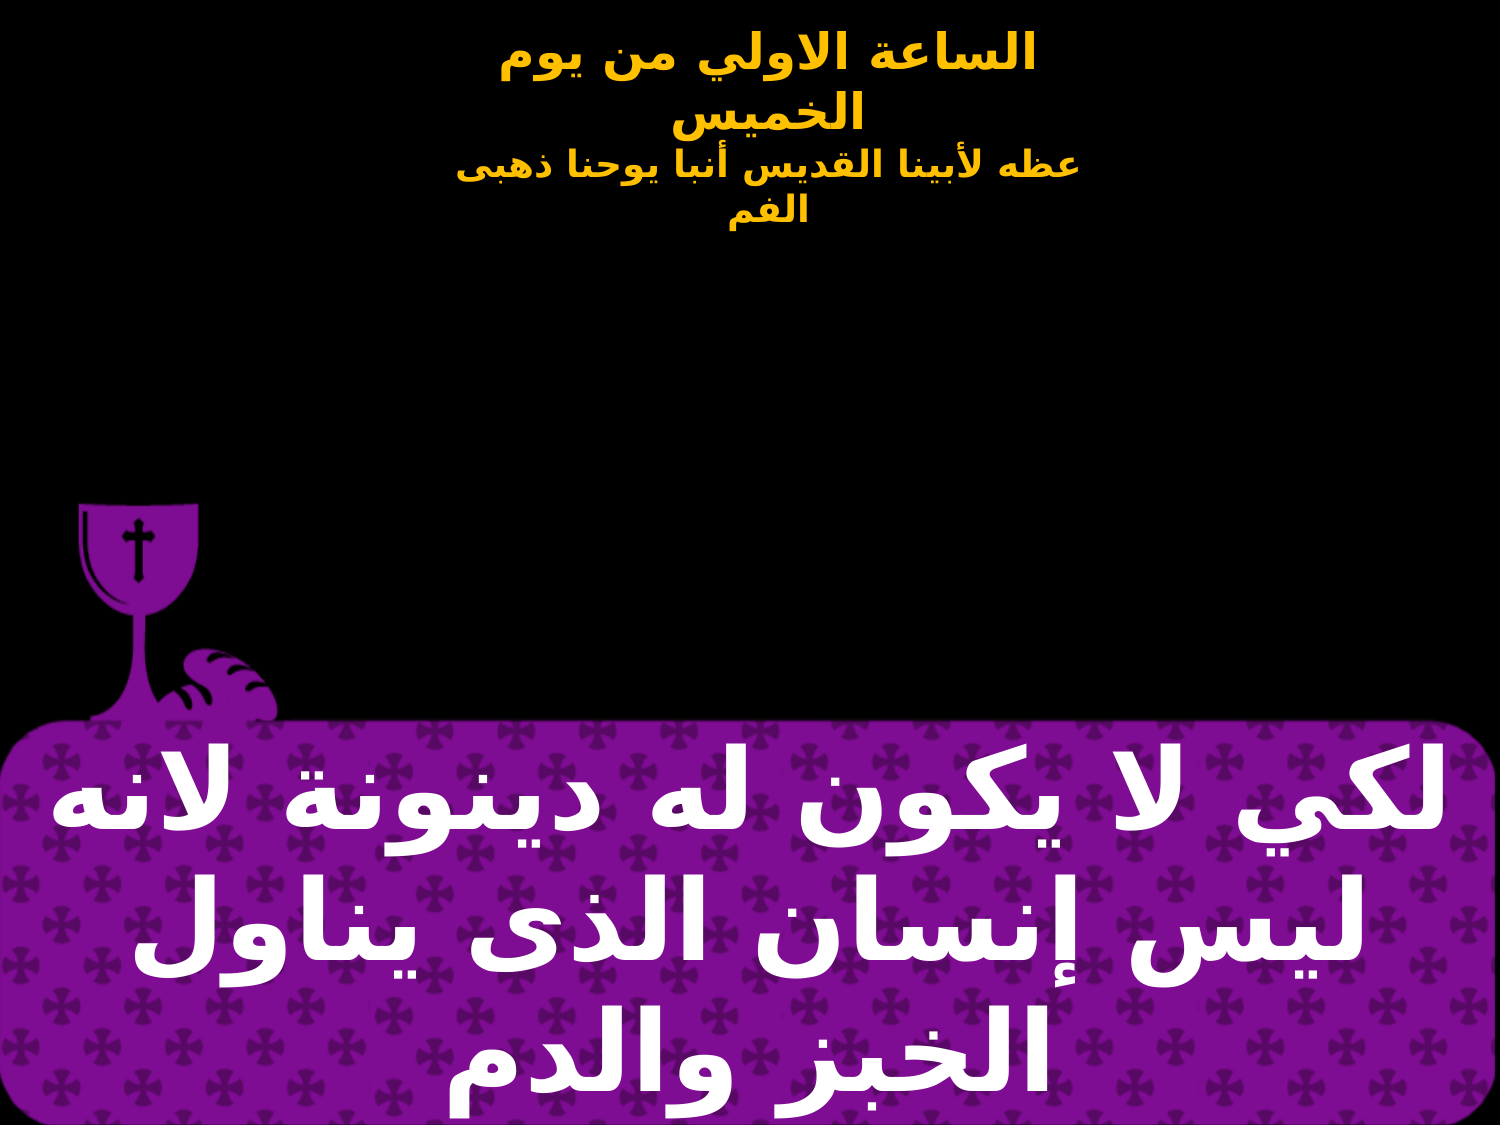

| لكي لا يكون له دينونة لانه ليس إنسان الذى يناول الخبز والدم |
| --- |